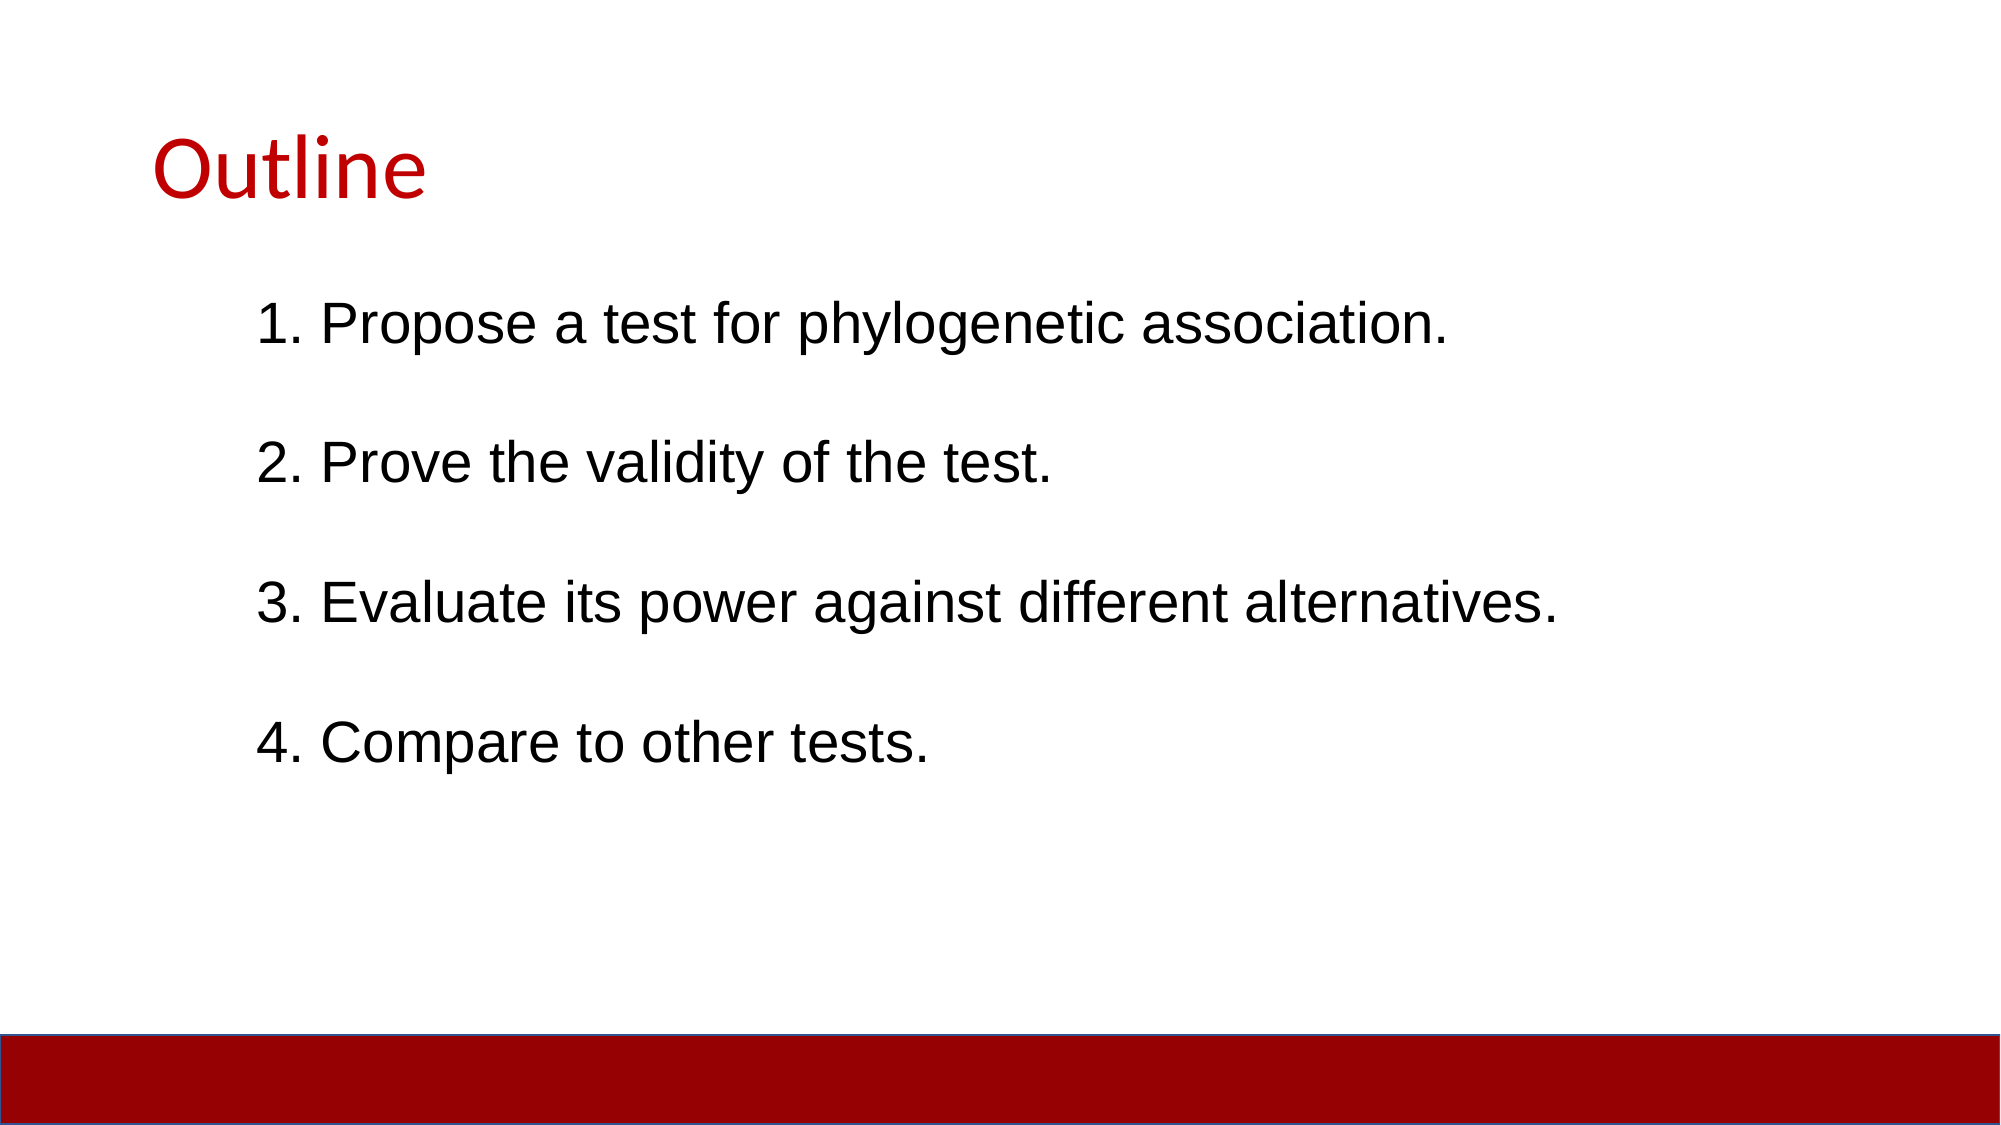

# Outline
1. Propose a test for phylogenetic association.

2. Prove the validity of the test.

3. Evaluate its power against different alternatives.

4. Compare to other tests.